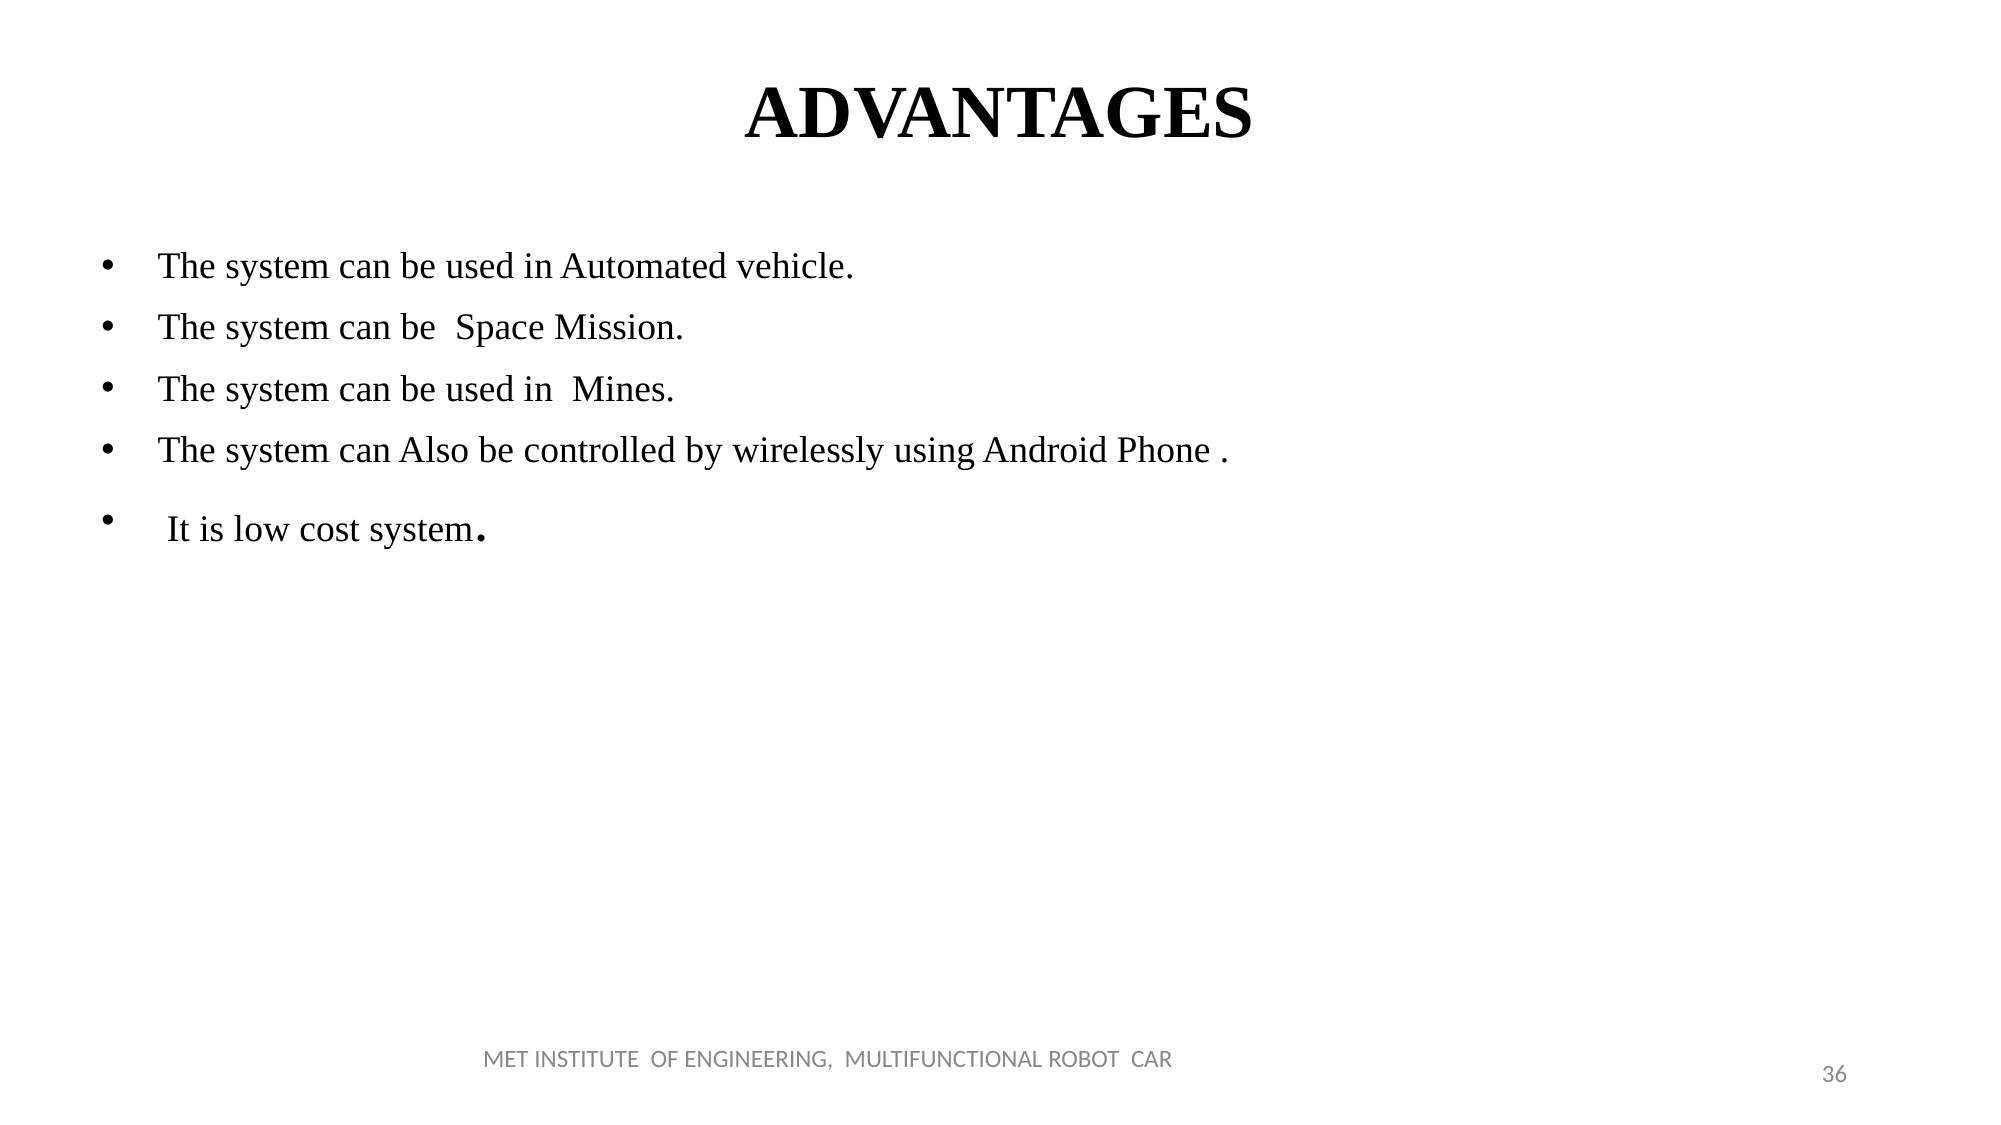

# ADVANTAGES
The system can be used in Automated vehicle.
The system can be  Space Mission.
The system can be used in  Mines.
The system can Also be controlled by wirelessly using Android Phone .
 It is low cost system.
MET INSTITUTE  OF ENGINEERING,  MULTIFUNCTIONAL ROBOT  CAR

36